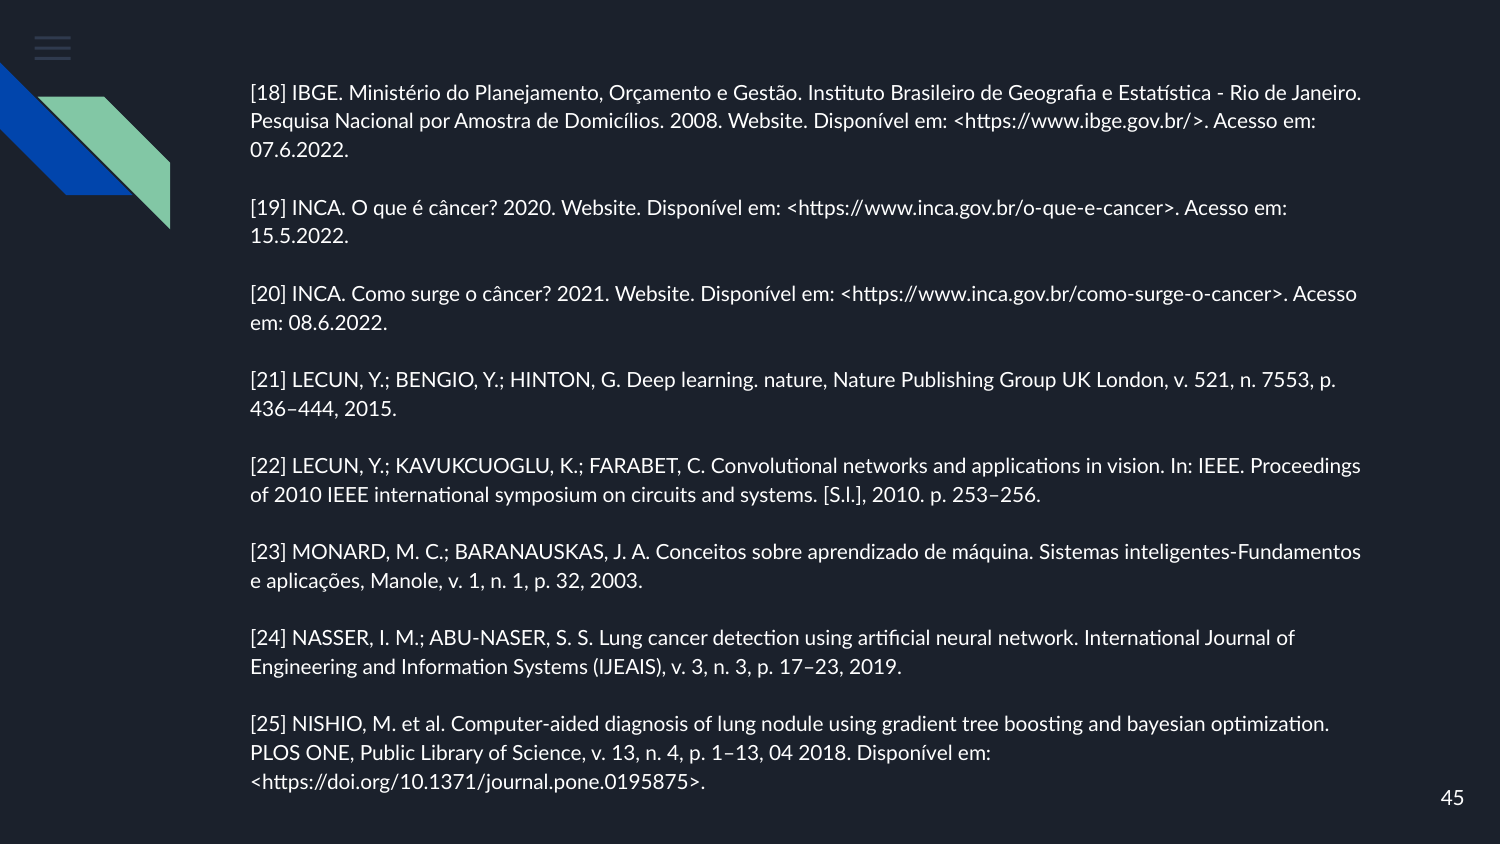

[18] IBGE. Ministério do Planejamento, Orçamento e Gestão. Instituto Brasileiro de Geografia e Estatística - Rio de Janeiro. Pesquisa Nacional por Amostra de Domicílios. 2008. Website. Disponível em: <https://www.ibge.gov.br/>. Acesso em: 07.6.2022.

[19] INCA. O que é câncer? 2020. Website. Disponível em: <https://www.inca.gov.br/o-que-e-cancer>. Acesso em: 15.5.2022.

[20] INCA. Como surge o câncer? 2021. Website. Disponível em: <https://www.inca.gov.br/como-surge-o-cancer>. Acesso em: 08.6.2022.

[21] LECUN, Y.; BENGIO, Y.; HINTON, G. Deep learning. nature, Nature Publishing Group UK London, v. 521, n. 7553, p. 436–444, 2015.

[22] LECUN, Y.; KAVUKCUOGLU, K.; FARABET, C. Convolutional networks and applications in vision. In: IEEE. Proceedings of 2010 IEEE international symposium on circuits and systems. [S.l.], 2010. p. 253–256.

[23] MONARD, M. C.; BARANAUSKAS, J. A. Conceitos sobre aprendizado de máquina. Sistemas inteligentes-Fundamentos e aplicações, Manole, v. 1, n. 1, p. 32, 2003.

[24] NASSER, I. M.; ABU-NASER, S. S. Lung cancer detection using artificial neural network. International Journal of Engineering and Information Systems (IJEAIS), v. 3, n. 3, p. 17–23, 2019.

[25] NISHIO, M. et al. Computer-aided diagnosis of lung nodule using gradient tree boosting and bayesian optimization. PLOS ONE, Public Library of Science, v. 13, n. 4, p. 1–13, 04 2018. Disponível em: <https://doi.org/10.1371/journal.pone.0195875>.

45